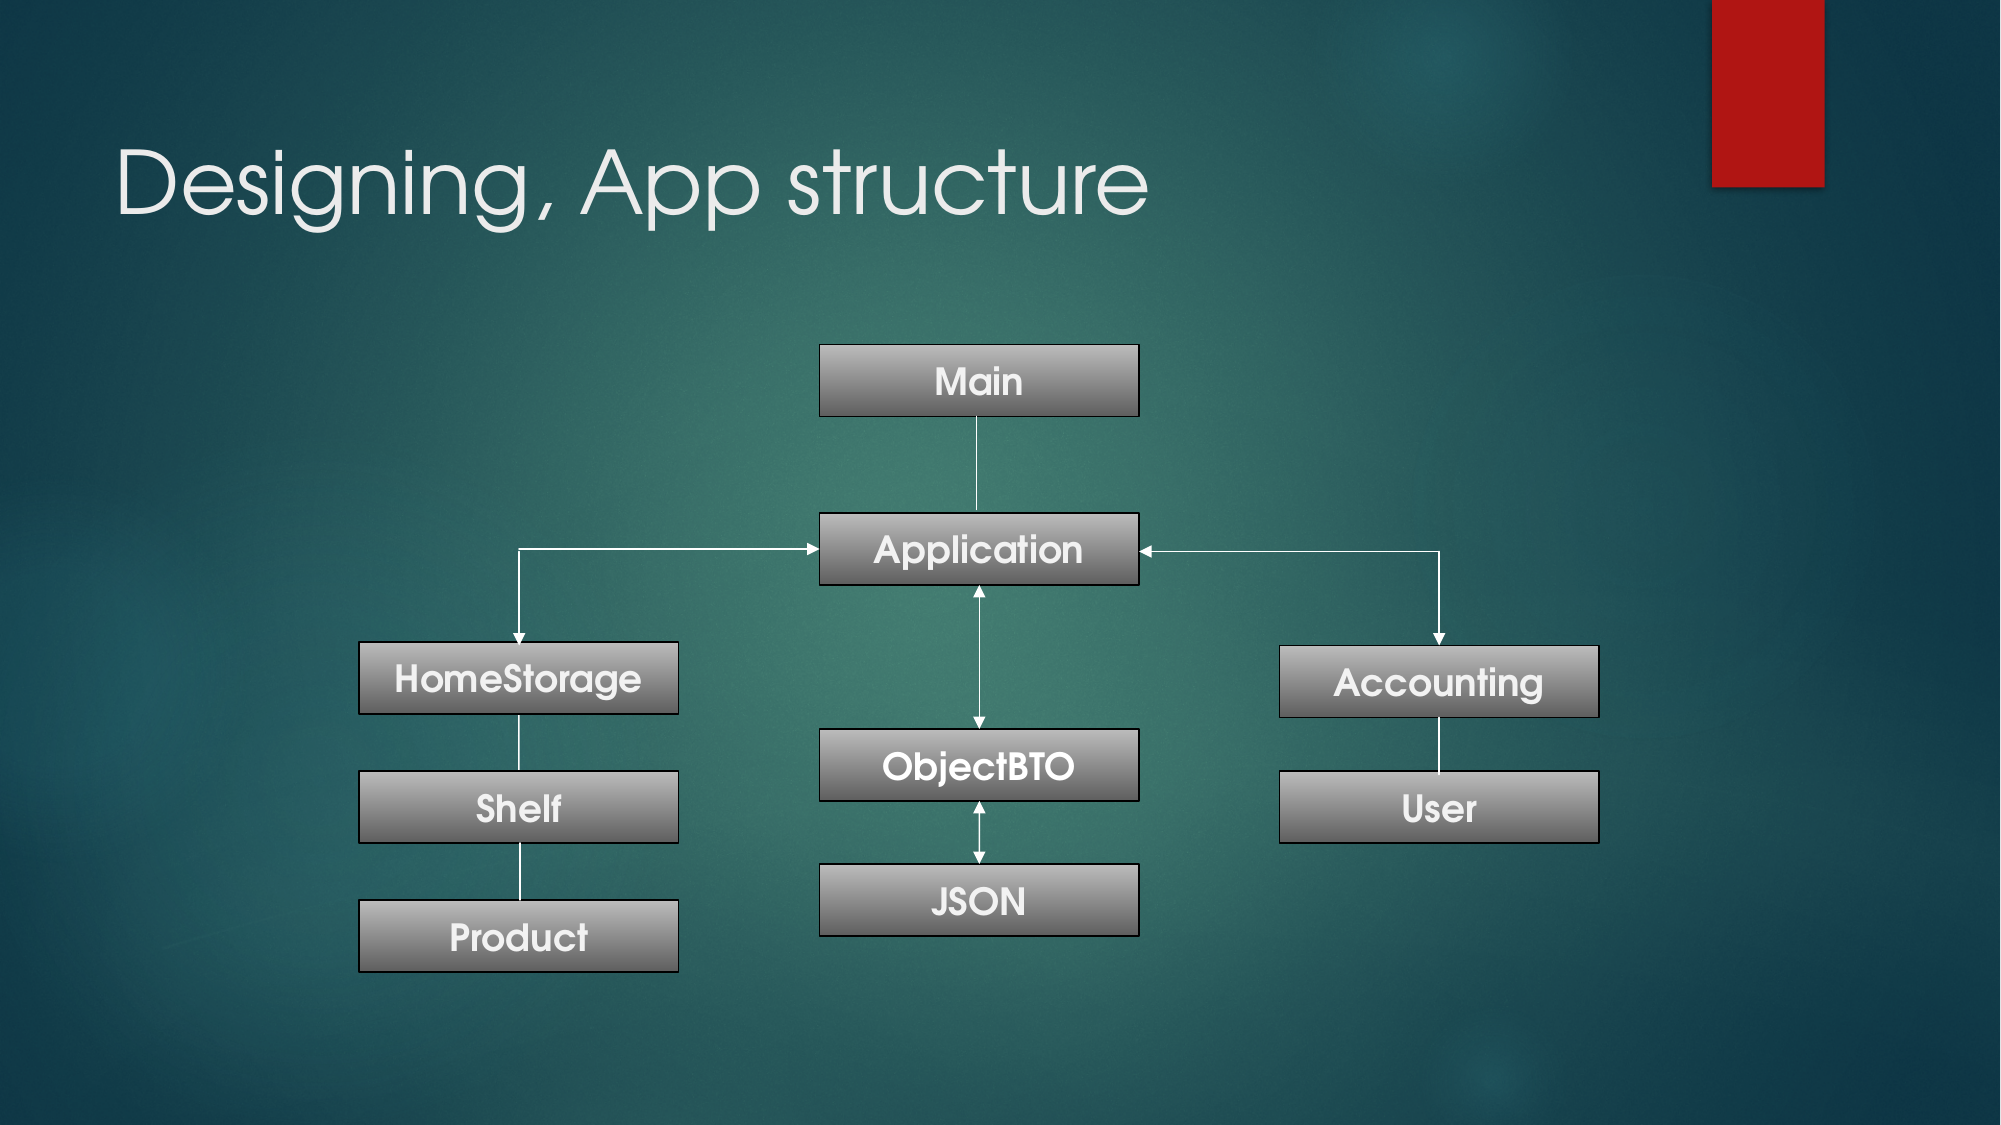

# Designing, App structure
Main
Application
HomeStorage
Accounting
ObjectBTO
Shelf
User
JSON
Product